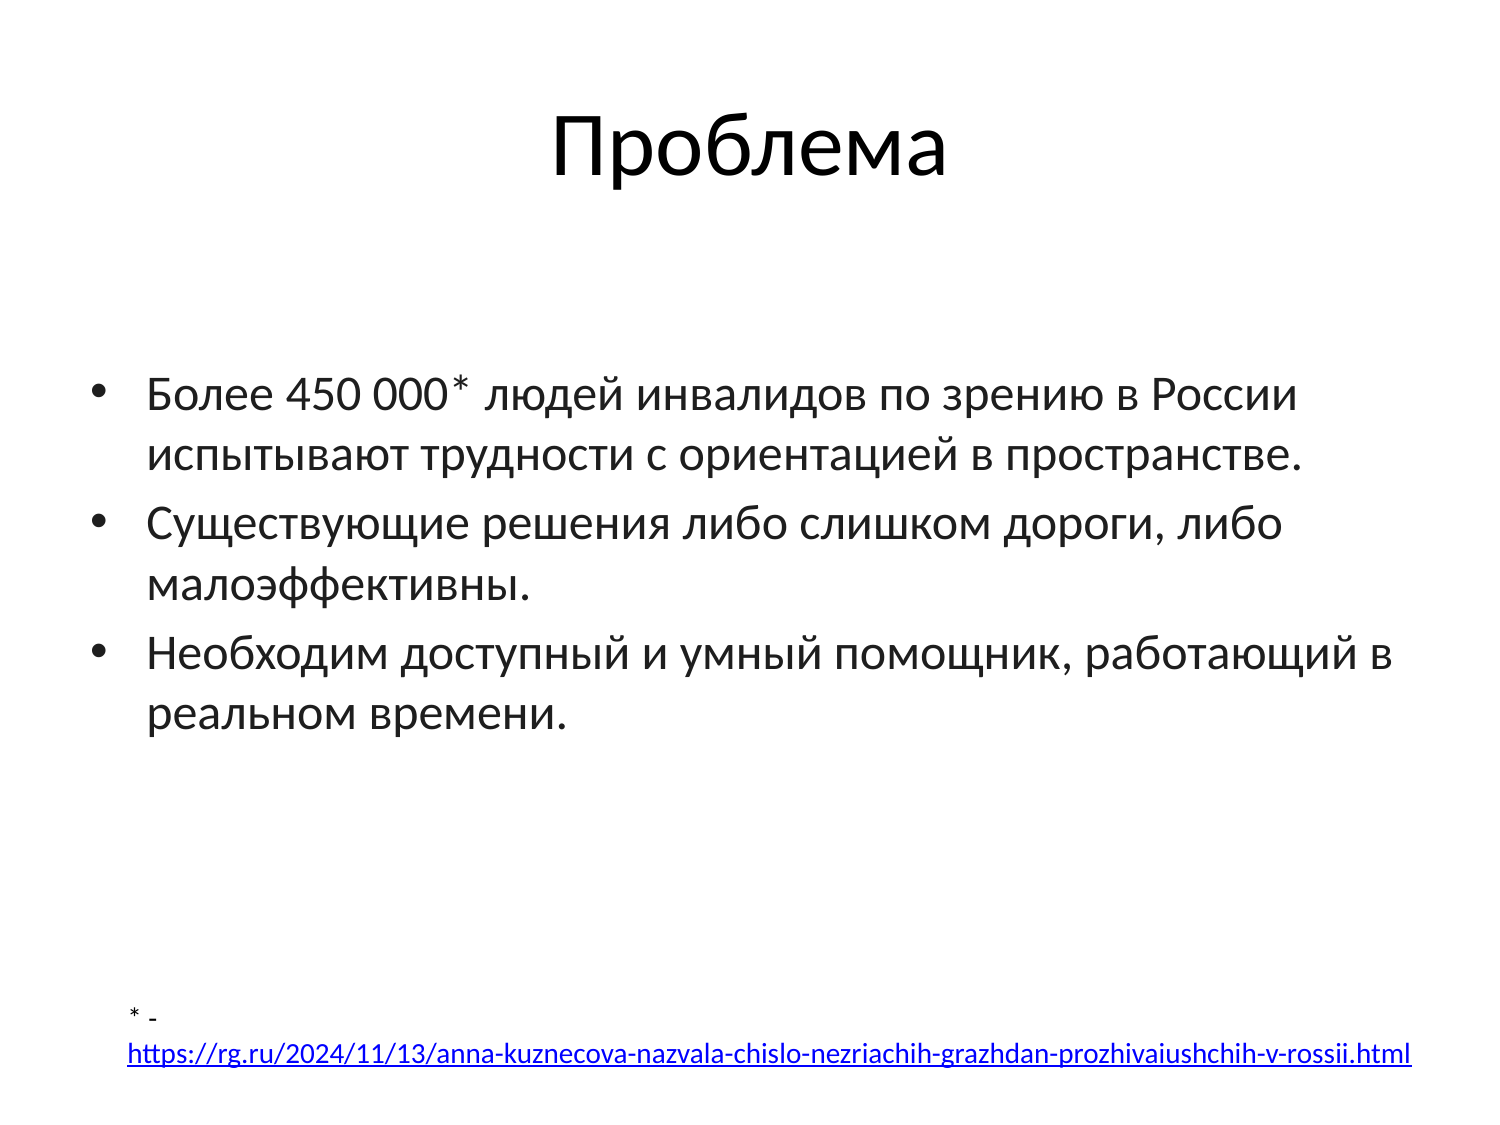

# Проблема

Более 450 000* людей инвалидов по зрению в России испытывают трудности с ориентацией в пространстве.
Существующие решения либо слишком дороги, либо малоэффективны.
Необходим доступный и умный помощник, работающий в реальном времени.
* - https://rg.ru/2024/11/13/anna-kuznecova-nazvala-chislo-nezriachih-grazhdan-prozhivaiushchih-v-rossii.html